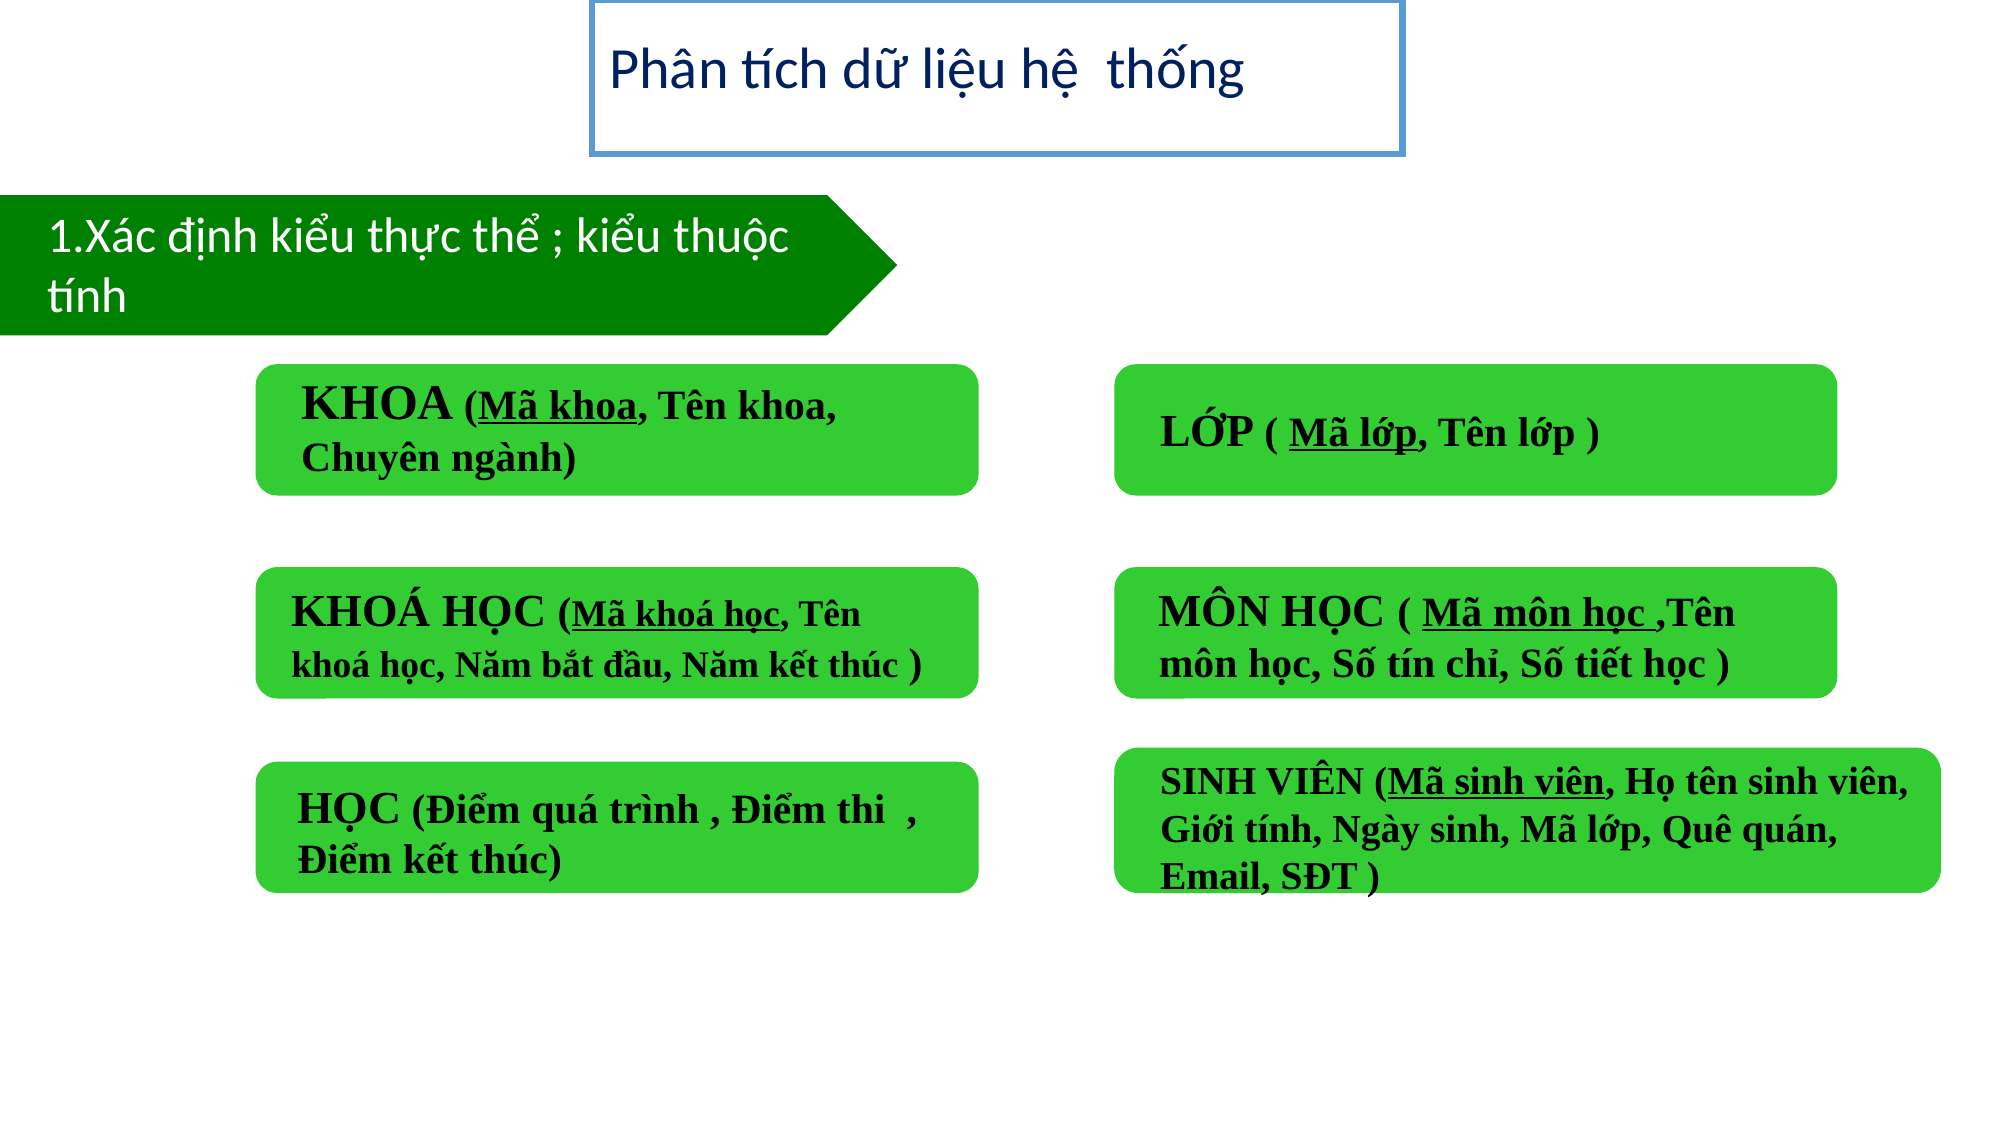

Phân tích dữ liệu hệ  thống

1.Xác định kiểu thực thể ; kiểu thuộc tính

KHOA (Mã khoa, Tên khoa, Chuyên ngành)

LỚP ( Mã lớp, Tên lớp )

MÔN HỌC ( Mã môn học ,Tên môn học, Số tín chỉ, Số tiết học )
KHOÁ HỌC (Mã khoá học, Tên khoá học, Năm bắt đầu, Năm kết thúc )

SINH VIÊN (Mã sinh viên, Họ tên sinh viên, Giới tính, Ngày sinh, Mã lớp, Quê quán, Email, SĐT )

HỌC (Điểm quá trình , Điểm thi  , Điểm kết thúc)